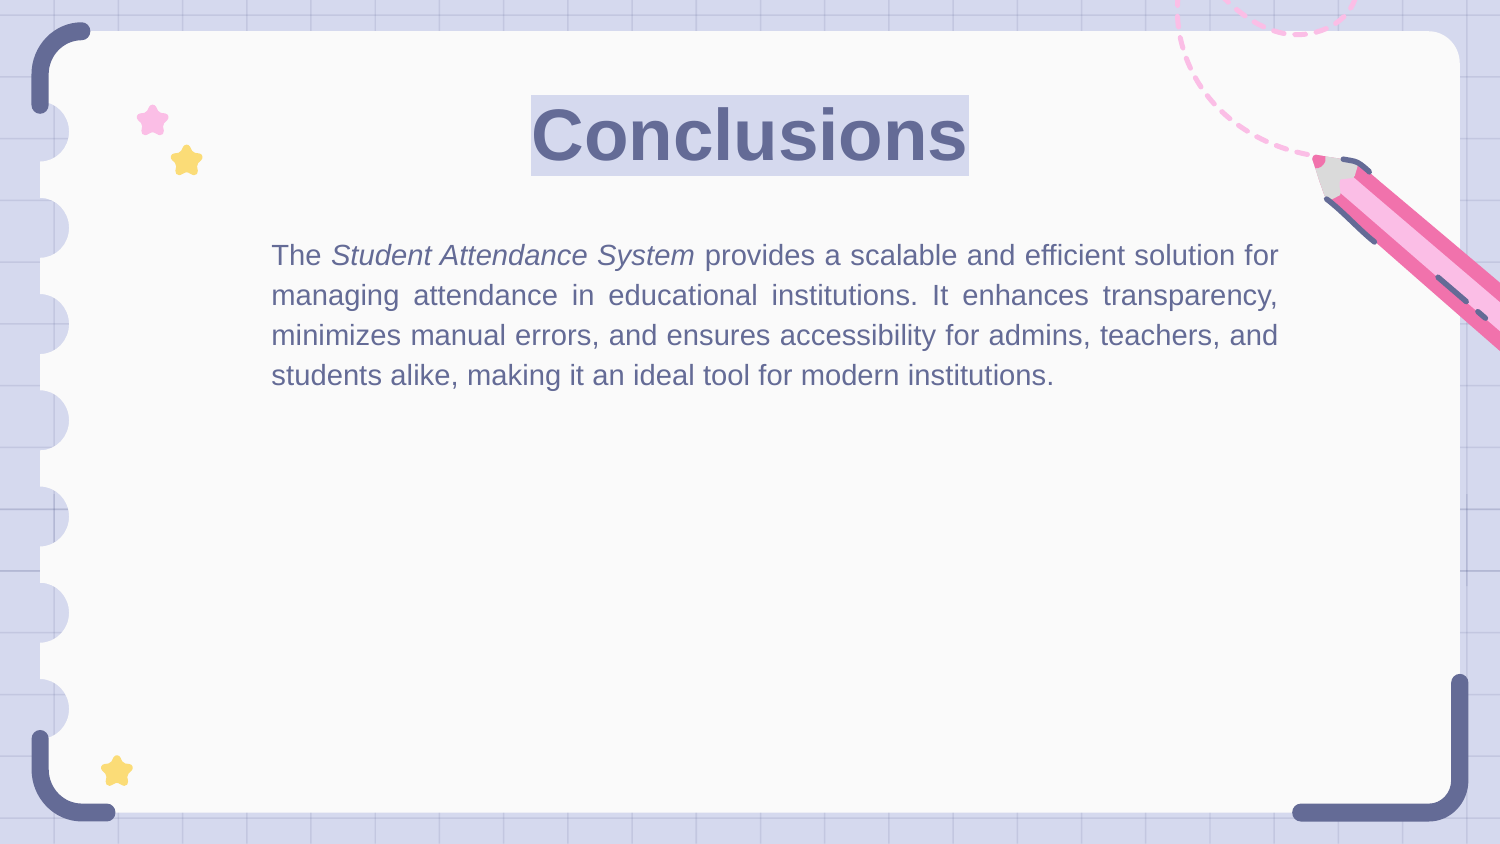

# Conclusions

The Student Attendance System provides a scalable and efficient solution for managing attendance in educational institutions. It enhances transparency, minimizes manual errors, and ensures accessibility for admins, teachers, and students alike, making it an ideal tool for modern institutions.